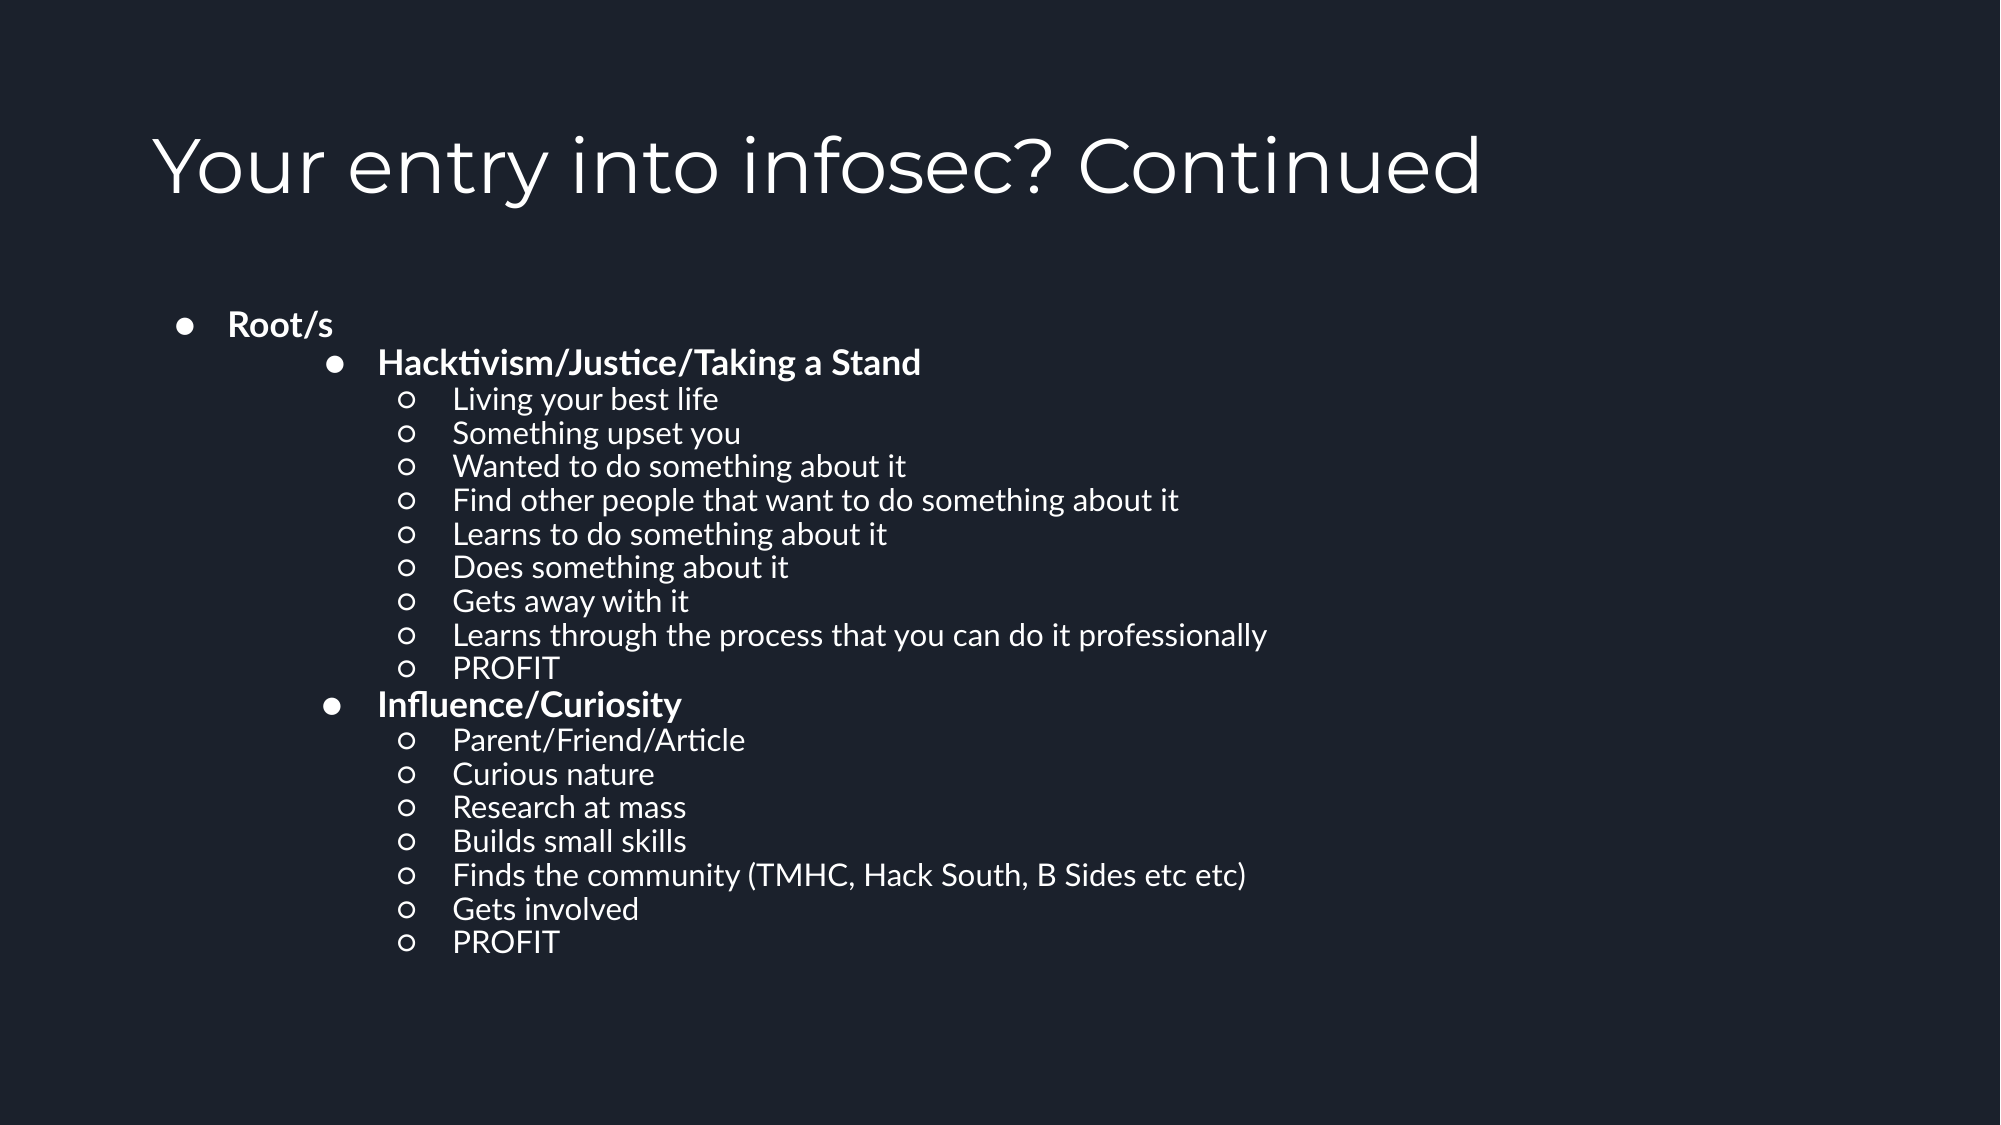

# Your entry into infosec? Continued
Root/s
Hacktivism/Justice/Taking a Stand
Living your best life
Something upset you
Wanted to do something about it
Find other people that want to do something about it
Learns to do something about it
Does something about it
Gets away with it
Learns through the process that you can do it professionally
PROFIT
Influence/Curiosity
Parent/Friend/Article
Curious nature
Research at mass
Builds small skills
Finds the community (TMHC, Hack South, B Sides etc etc)
Gets involved
PROFIT